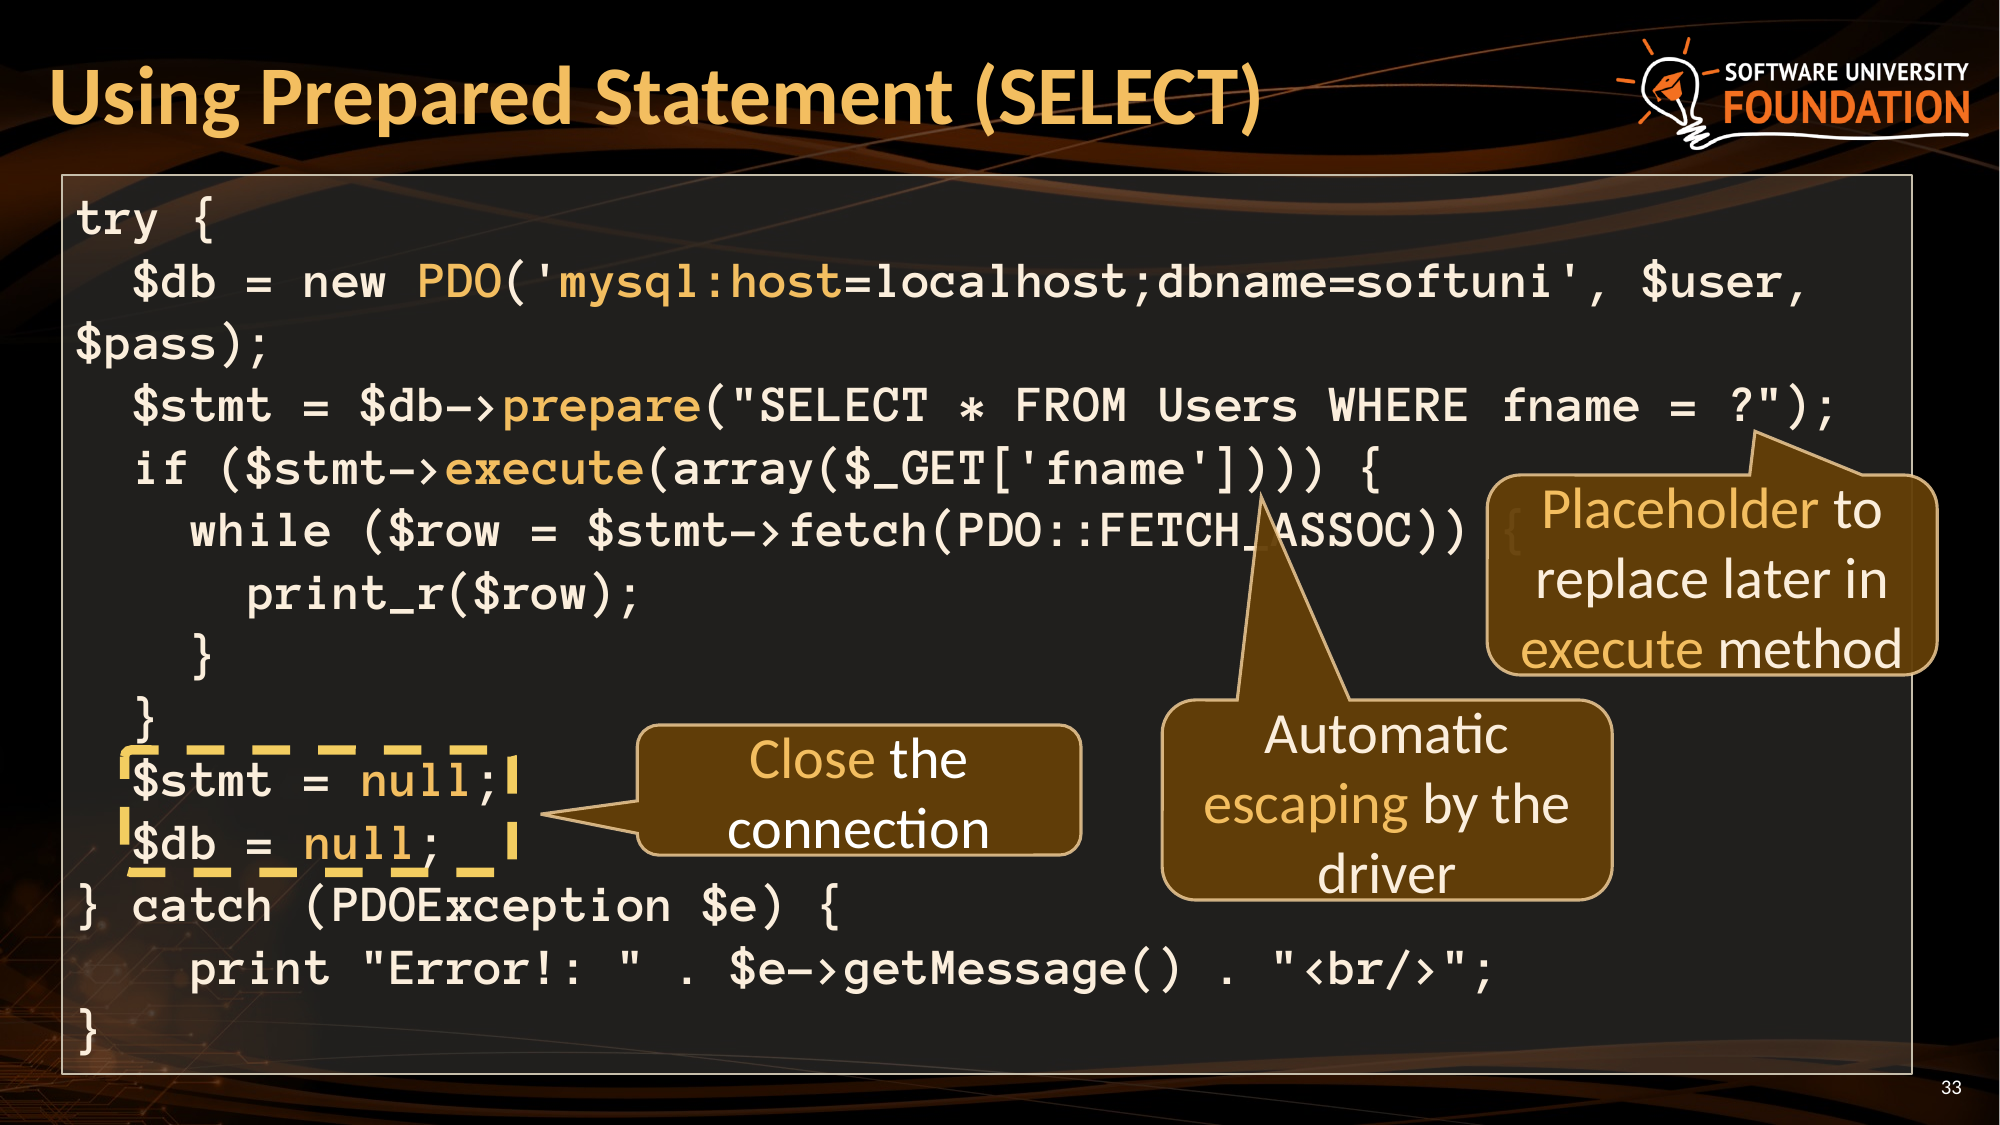

# Using Prepared Statement (SELECT)
try {
  $db = new PDO('mysql:host=localhost;dbname=softuni', $user, $pass);
  $stmt = $db->prepare("SELECT * FROM Users WHERE fname = ?");
  if ($stmt->execute(array($_GET['fname']))) {
    while ($row = $stmt->fetch(PDO::FETCH_ASSOC)) {
      print_r($row);
    }
  }
  $stmt = null;
  $db = null;
} catch (PDOException $e) {
    print "Error!: " . $e->getMessage() . "<br/>";
}
Placeholder to replace later in execute method
Automatic escaping by the driver
Close the connection

33